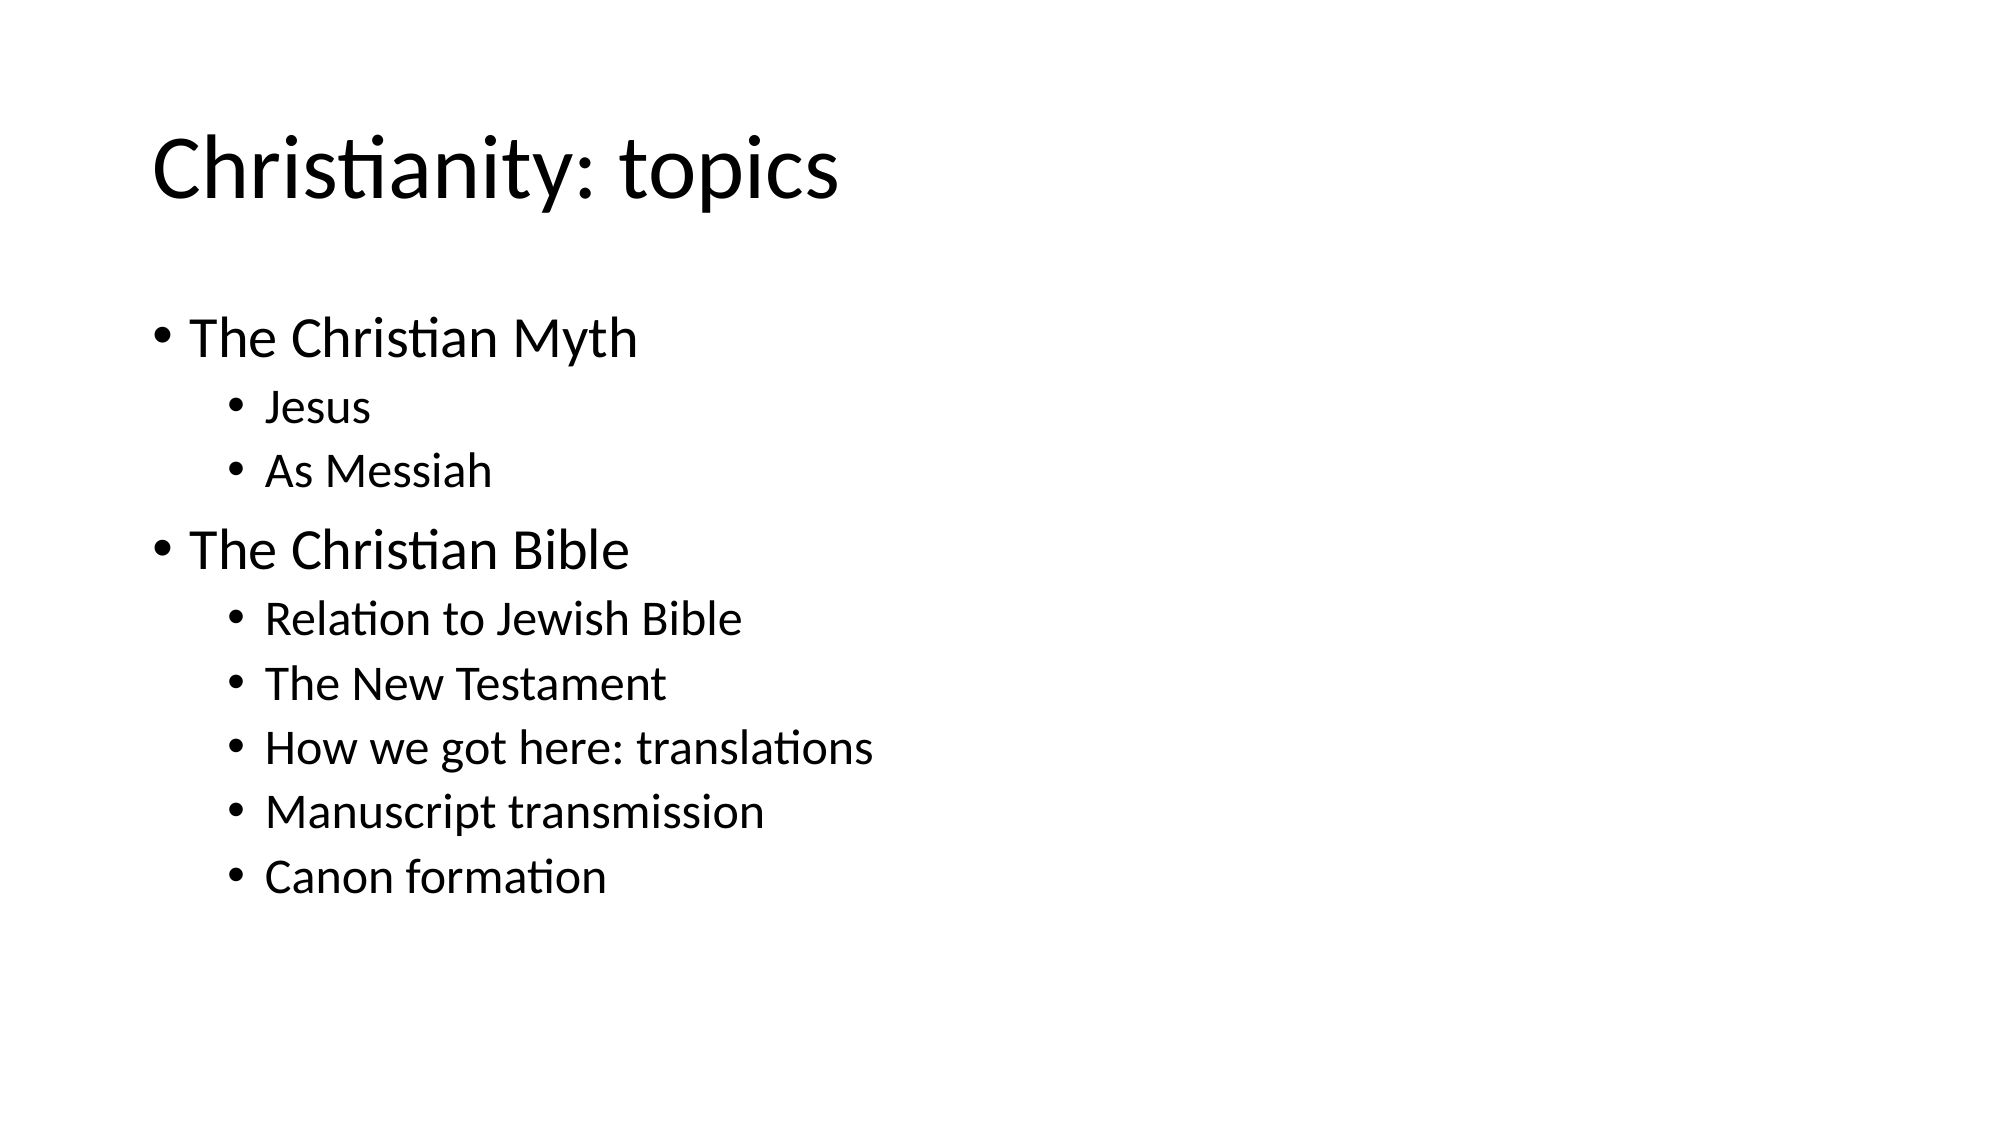

# Christianity: topics
The Christian Myth
Jesus
As Messiah
The Christian Bible
Relation to Jewish Bible
The New Testament
How we got here: translations
Manuscript transmission
Canon formation